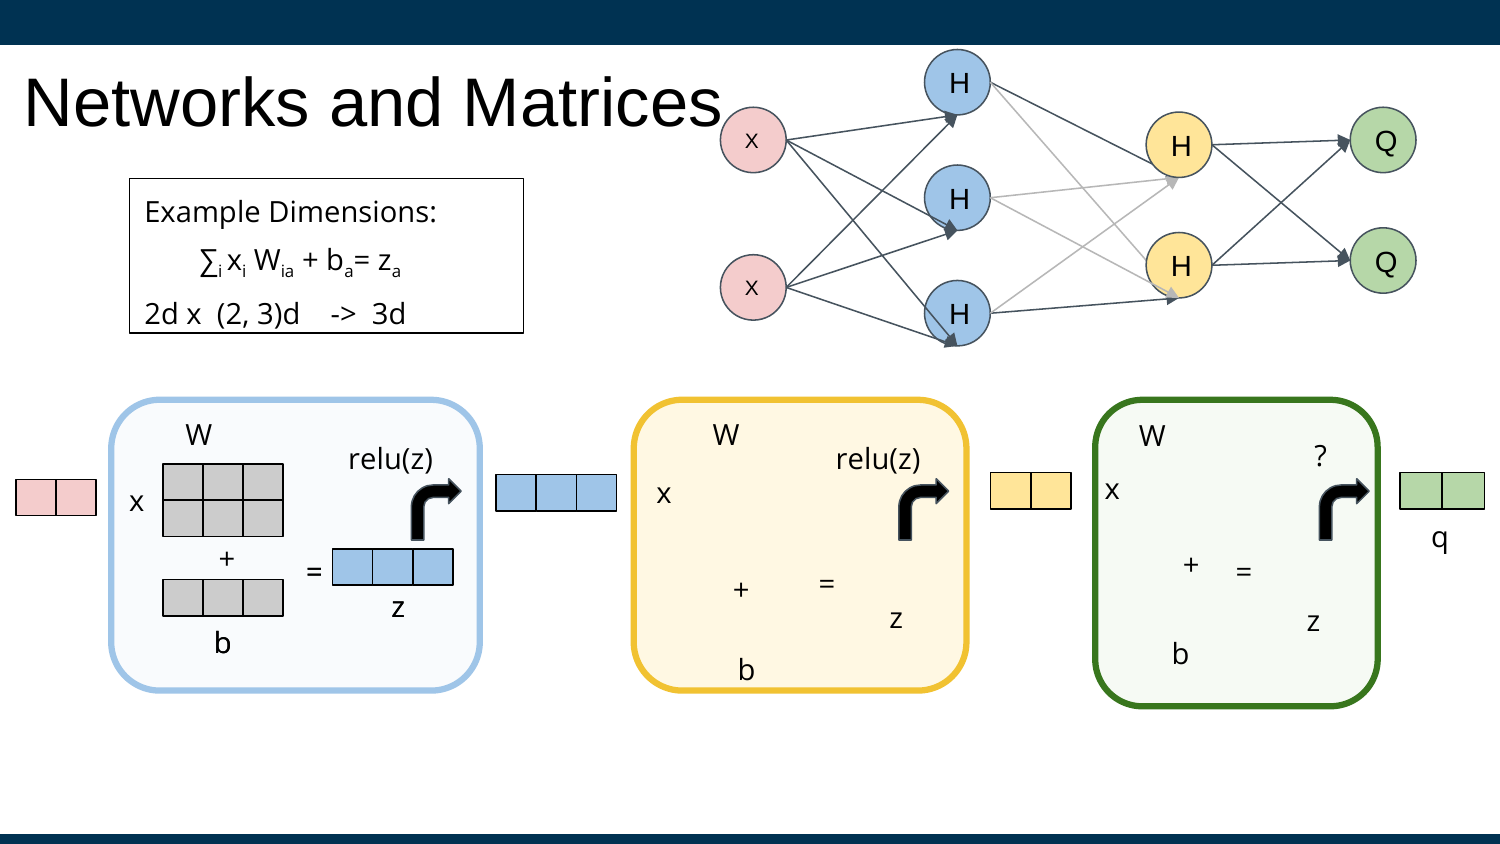

Networks and Matrices
H
X
H
H
H
X
H
Q
Q
Example Dimensions:
        ∑i xi Wia + ba= za
2d x  (2, 3)d    ->  3d

W
W
W
?
relu(z)
relu(z)

x

x

   x

q
+

+
=
=
=
=
z
z
+

z
z
b
b
b
b